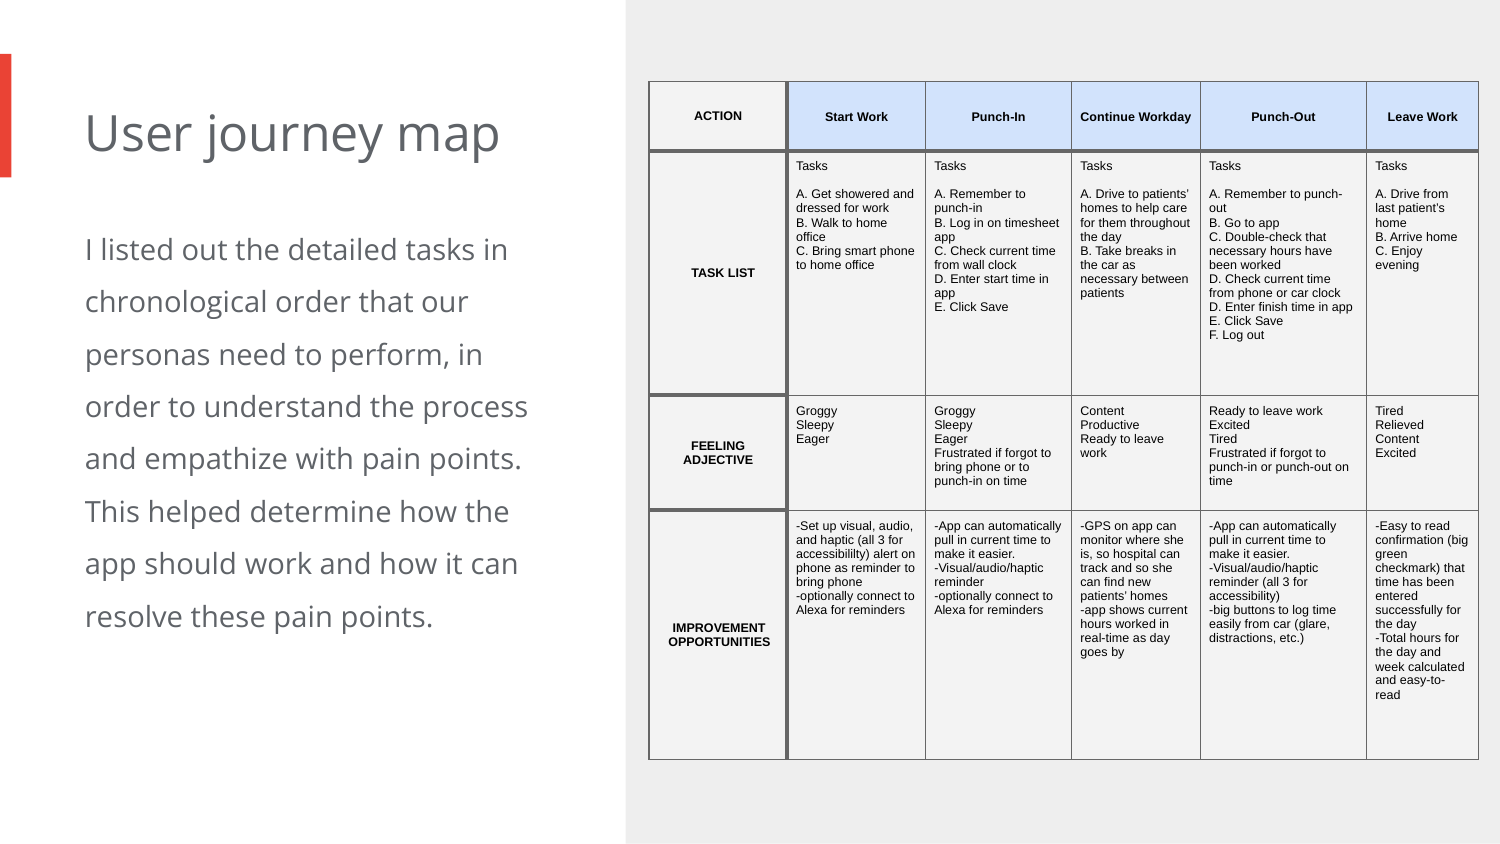

| ACTION | Start Work | Punch-In | Continue Workday | Punch-Out | Leave Work |
| --- | --- | --- | --- | --- | --- |
| TASK LIST | Tasks A. Get showered and dressed for work B. Walk to home office C. Bring smart phone to home office | Tasks A. Remember to punch-in B. Log in on timesheet app C. Check current time from wall clock D. Enter start time in app E. Click Save | Tasks A. Drive to patients’ homes to help care for them throughout the day B. Take breaks in the car as necessary between patients | Tasks A. Remember to punch-out B. Go to app C. Double-check that necessary hours have been worked D. Check current time from phone or car clock D. Enter finish time in app E. Click Save F. Log out | Tasks A. Drive from last patient’s home B. Arrive home C. Enjoy evening |
| FEELING ADJECTIVE | Groggy Sleepy Eager | Groggy Sleepy Eager Frustrated if forgot to bring phone or to punch-in on time | Content Productive Ready to leave work | Ready to leave work Excited Tired Frustrated if forgot to punch-in or punch-out on time | Tired Relieved Content Excited |
| IMPROVEMENT OPPORTUNITIES | -Set up visual, audio, and haptic (all 3 for accessibililty) alert on phone as reminder to bring phone -optionally connect to Alexa for reminders | -App can automatically pull in current time to make it easier. -Visual/audio/haptic reminder -optionally connect to Alexa for reminders | -GPS on app can monitor where she is, so hospital can track and so she can find new patients’ homes -app shows current hours worked in real-time as day goes by | -App can automatically pull in current time to make it easier. -Visual/audio/haptic reminder (all 3 for accessibility) -big buttons to log time easily from car (glare, distractions, etc.) | -Easy to read confirmation (big green checkmark) that time has been entered successfully for the day -Total hours for the day and week calculated and easy-to-read |
User journey map
I listed out the detailed tasks in chronological order that our personas need to perform, in order to understand the process and empathize with pain points. This helped determine how the app should work and how it can resolve these pain points.